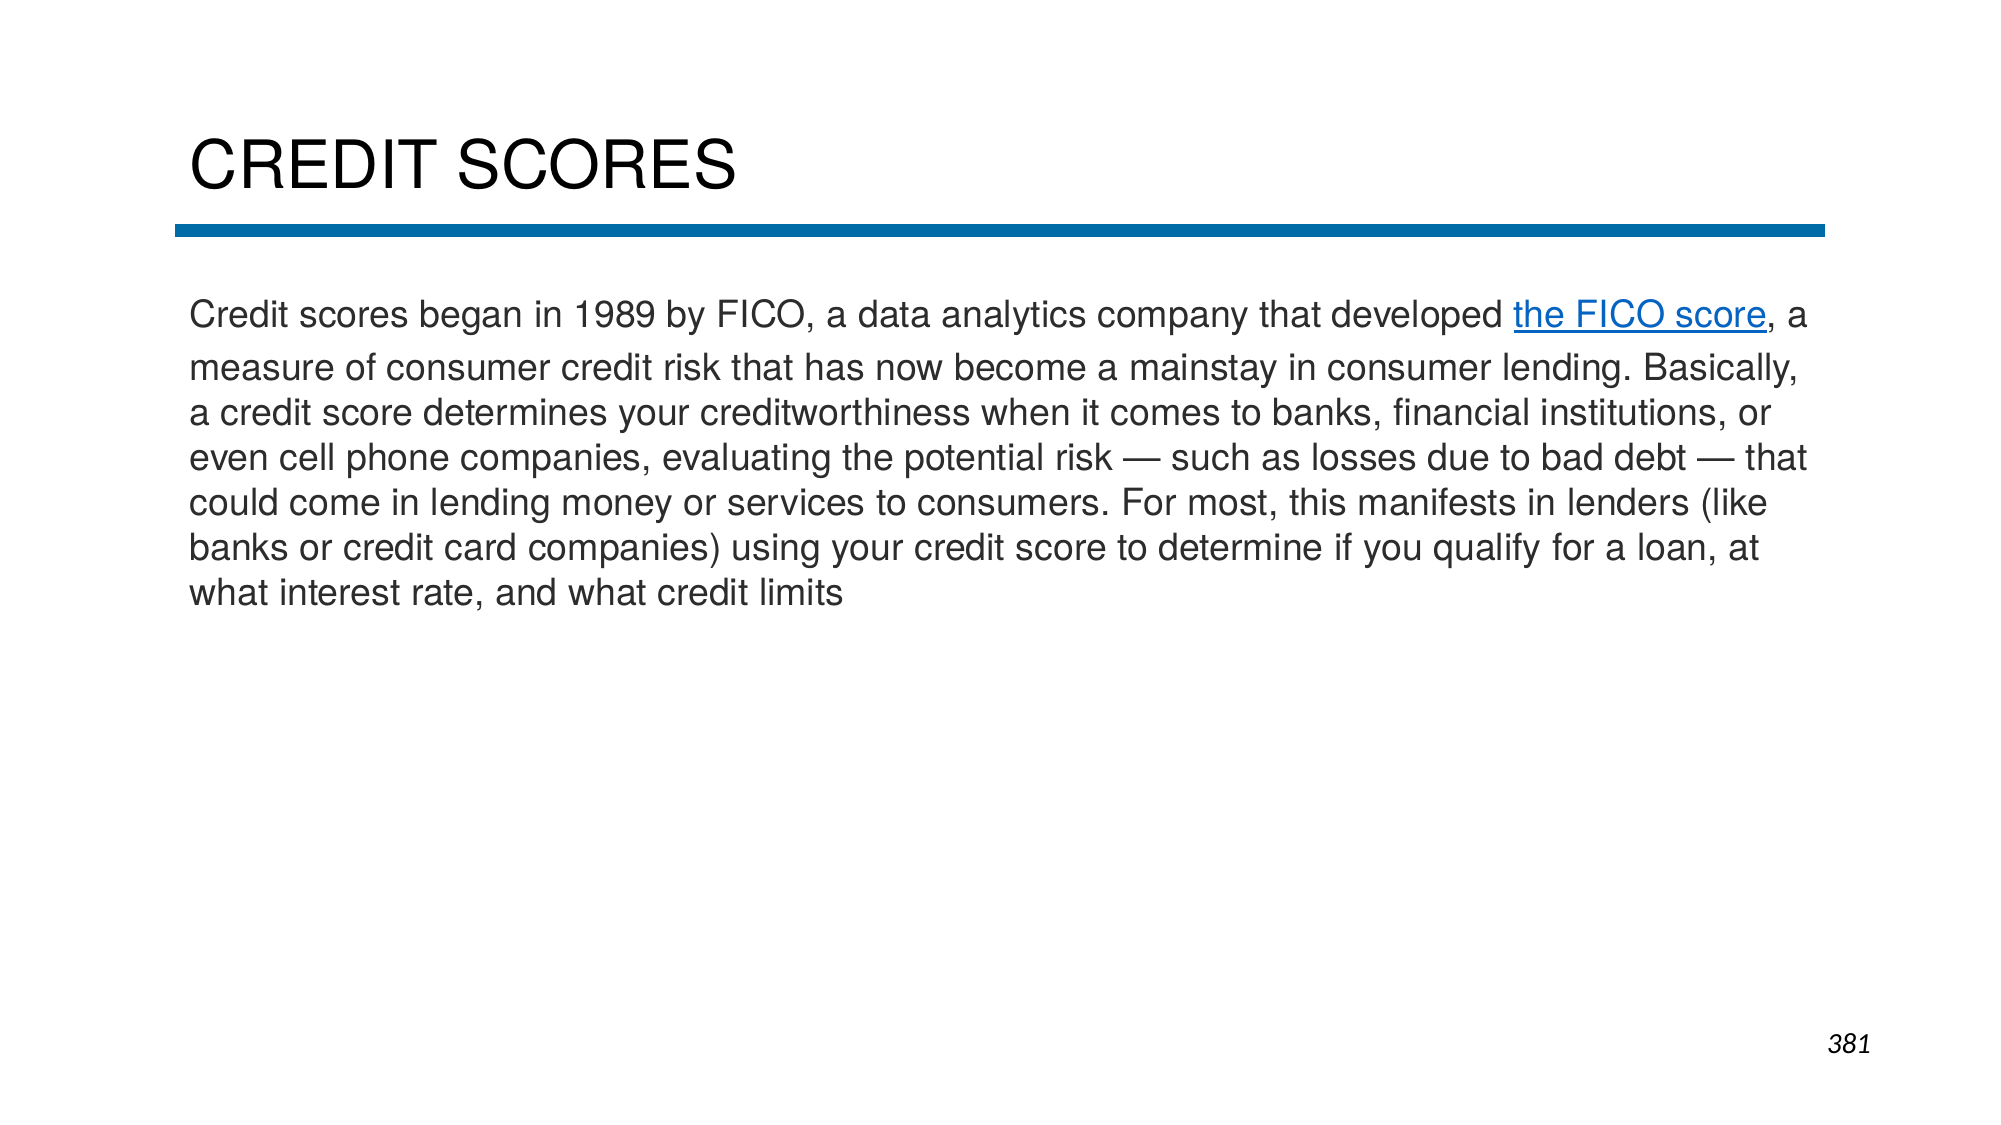

# credit scores
Credit scores began in 1989 by FICO, a data analytics company that developed the FICO score, a measure of consumer credit risk that has now become a mainstay in consumer lending. Basically, a credit score determines your creditworthiness when it comes to banks, financial institutions, or even cell phone companies, evaluating the potential risk — such as losses due to bad debt — that could come in lending money or services to consumers. For most, this manifests in lenders (like banks or credit card companies) using your credit score to determine if you qualify for a loan, at what interest rate, and what credit limits